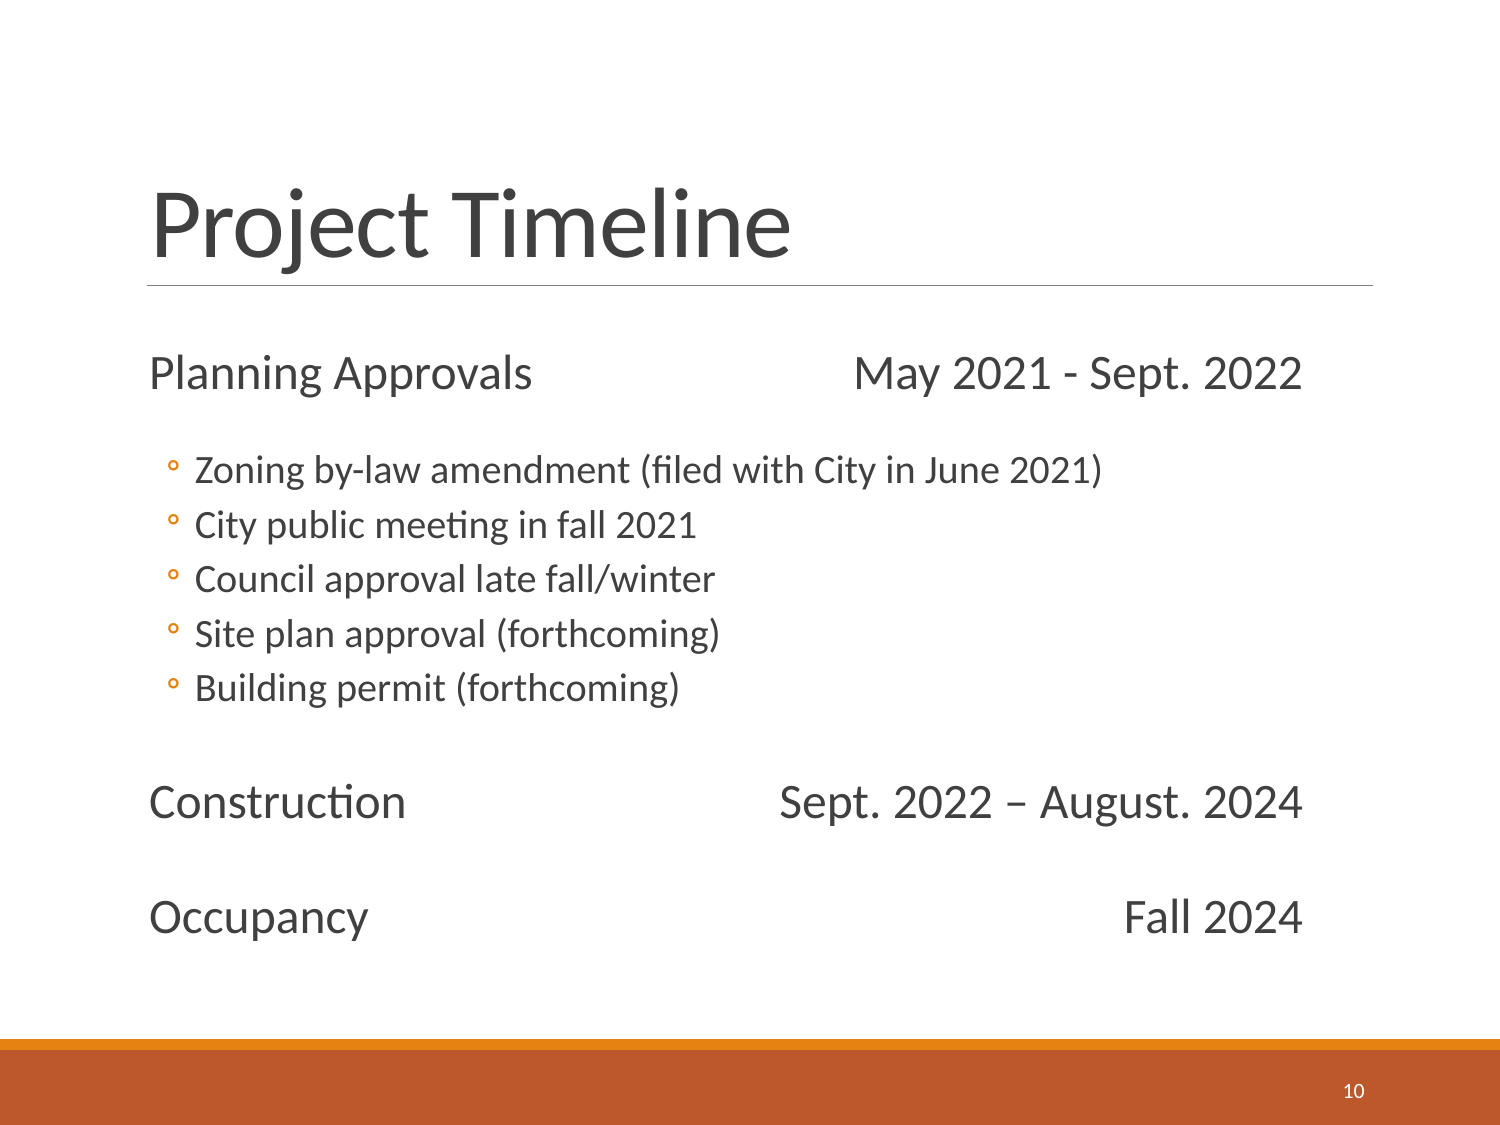

# Project Timeline
Planning Approvals	May 2021 - Sept. 2022

Zoning by-law amendment (filed with City in June 2021)
City public meeting in fall 2021
Council approval late fall/winter
Site plan approval (forthcoming)
Building permit (forthcoming)
Construction	Sept. 2022 – August. 2024
Occupancy 	Fall 2024
10